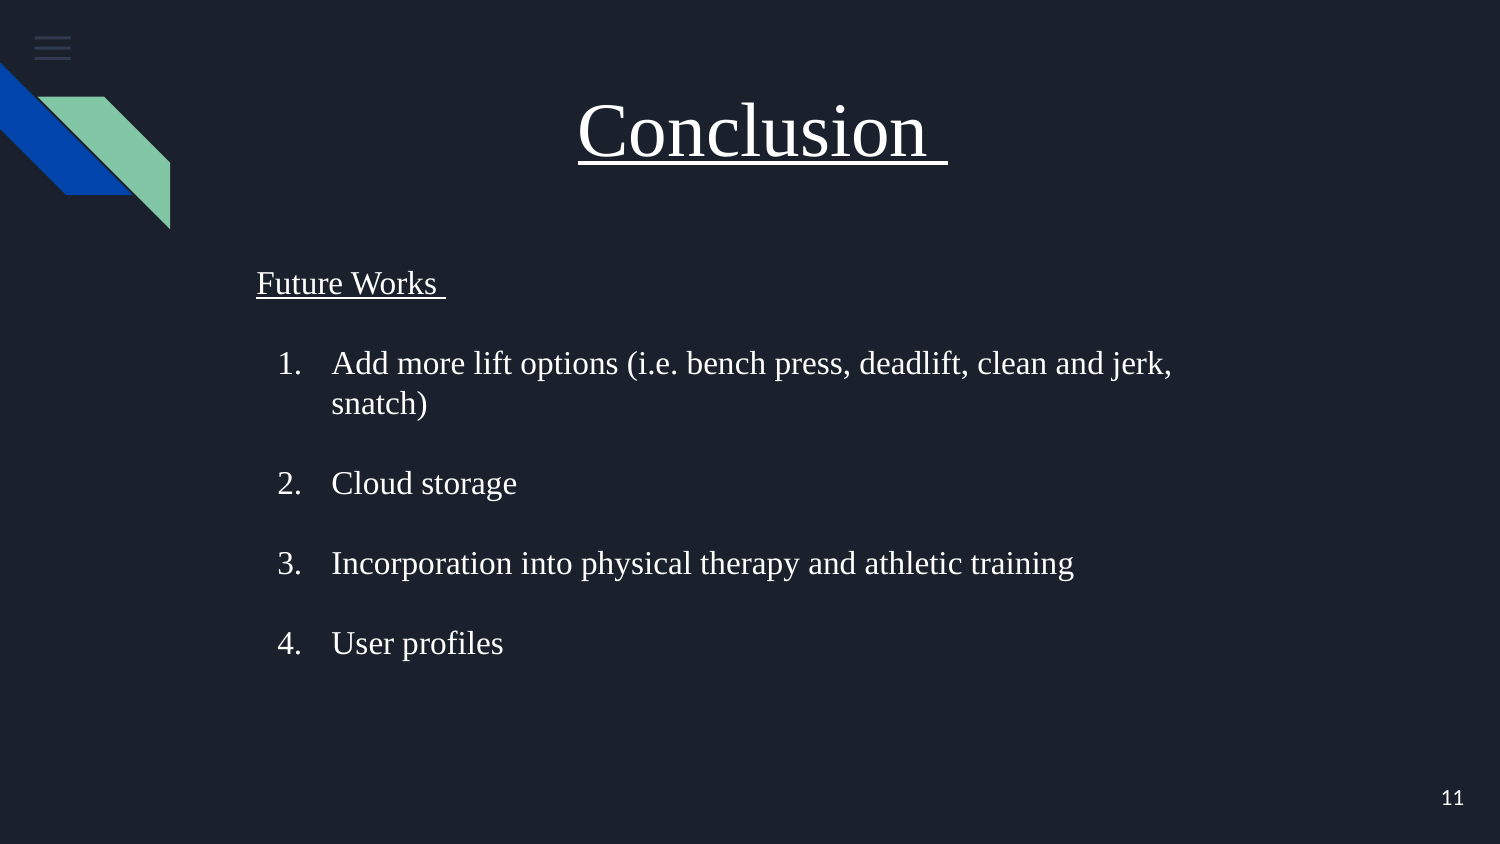

# Conclusion

Future Works

Add more lift options (i.e. bench press, deadlift, clean and jerk, snatch)

Cloud storage

Incorporation into physical therapy and athletic training

User profiles
11